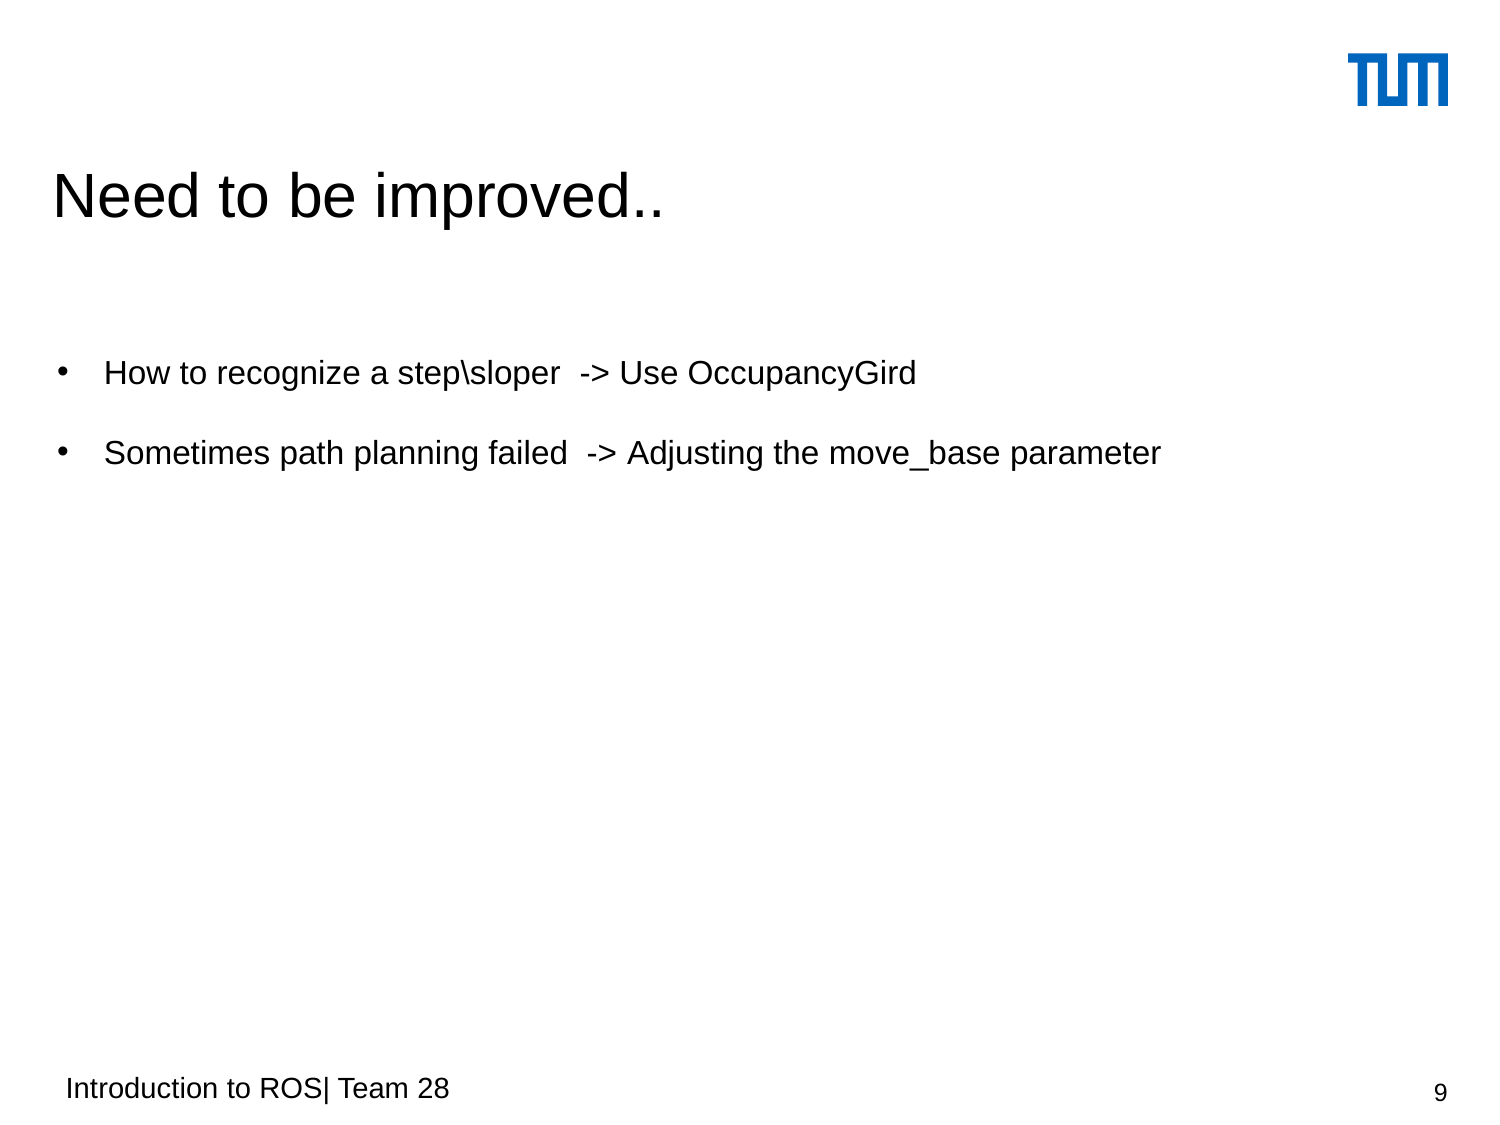

# Need to be improved..

How to recognize a step\sloper  -> Use OccupancyGird
Sometimes path planning failed  -> Adjusting the move_base parameter

Introduction to ROS| Team 28
9